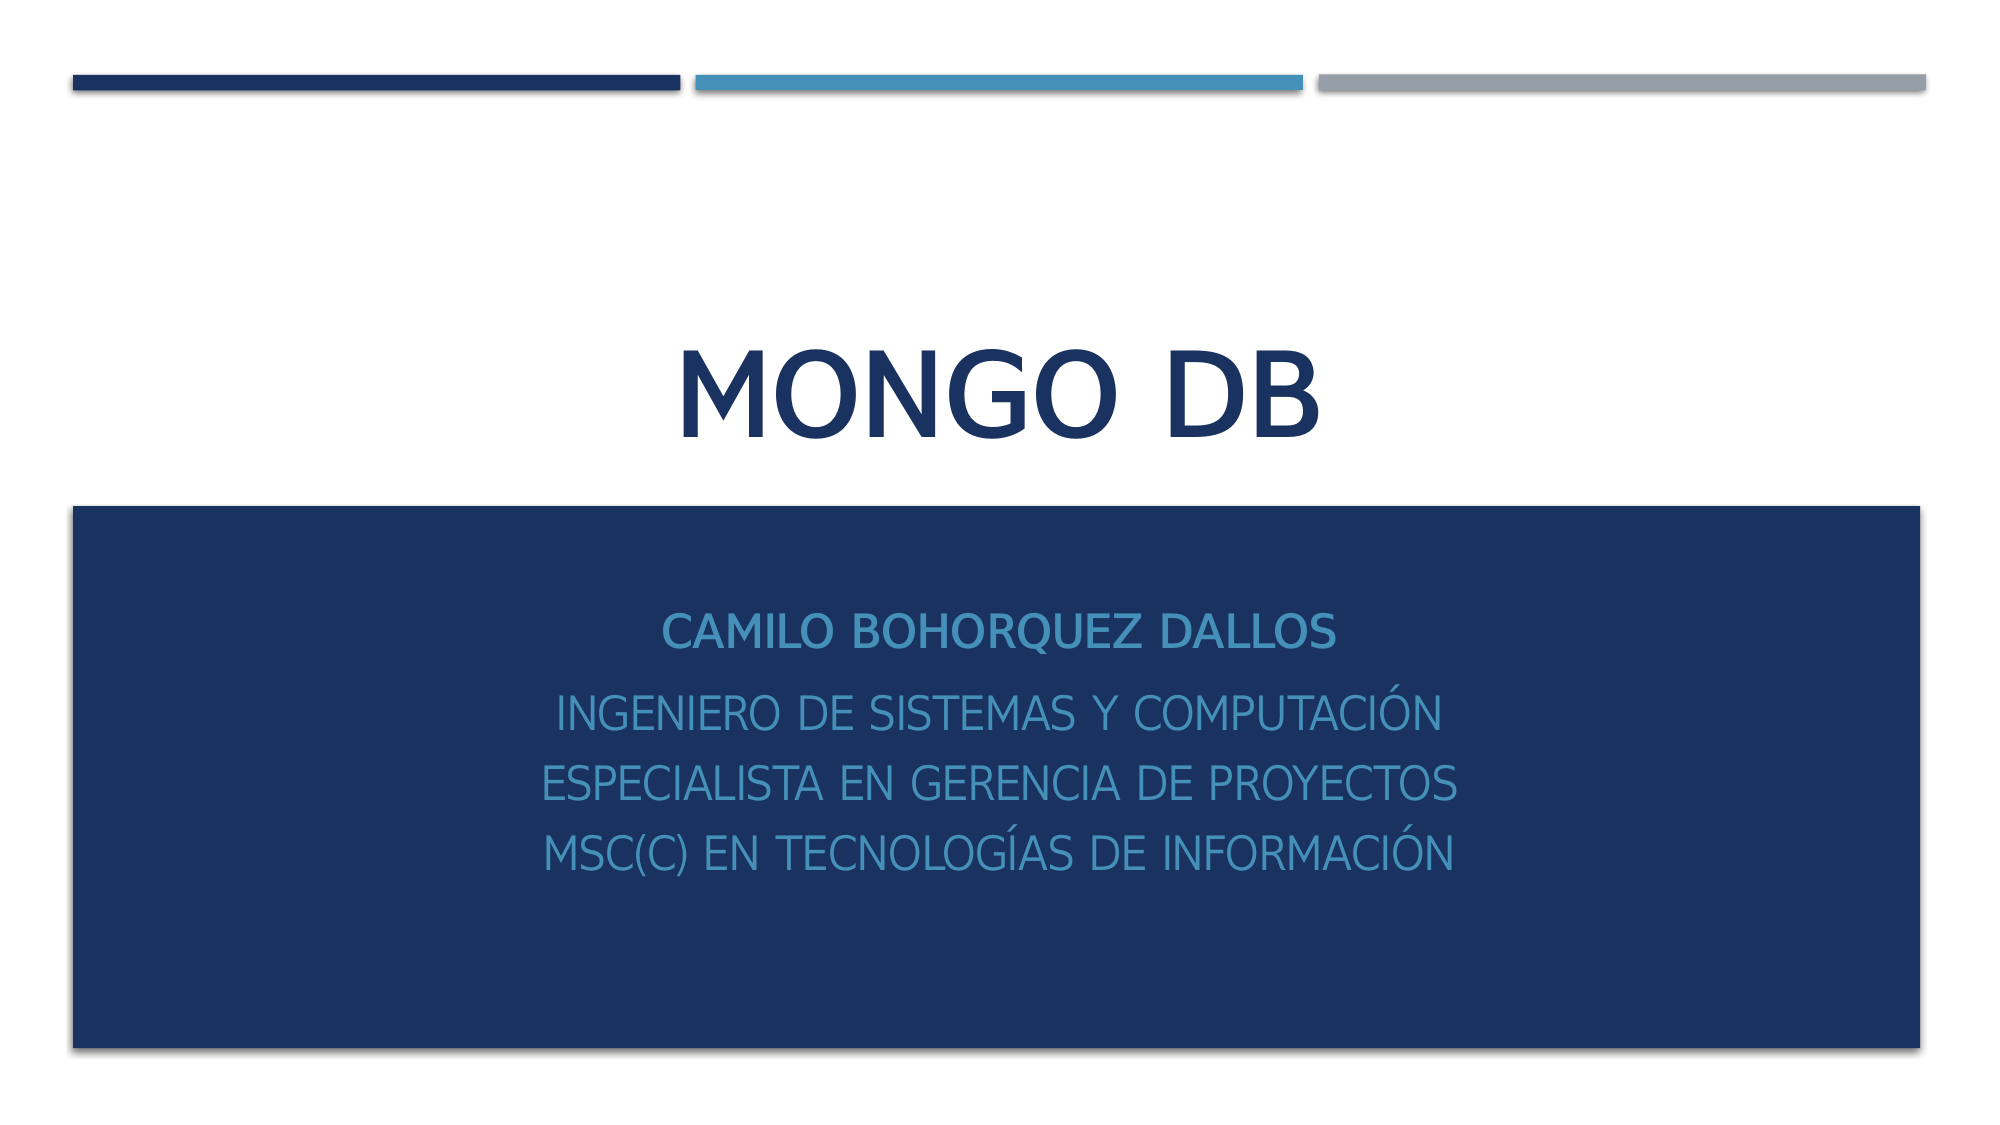

# Mongo DB
CAMILO BOHORQUEZ DALLOS
Ingeniero de sistemas y computación
Especialista en gerencia de proyectos
Msc(c) en tecnologías de información